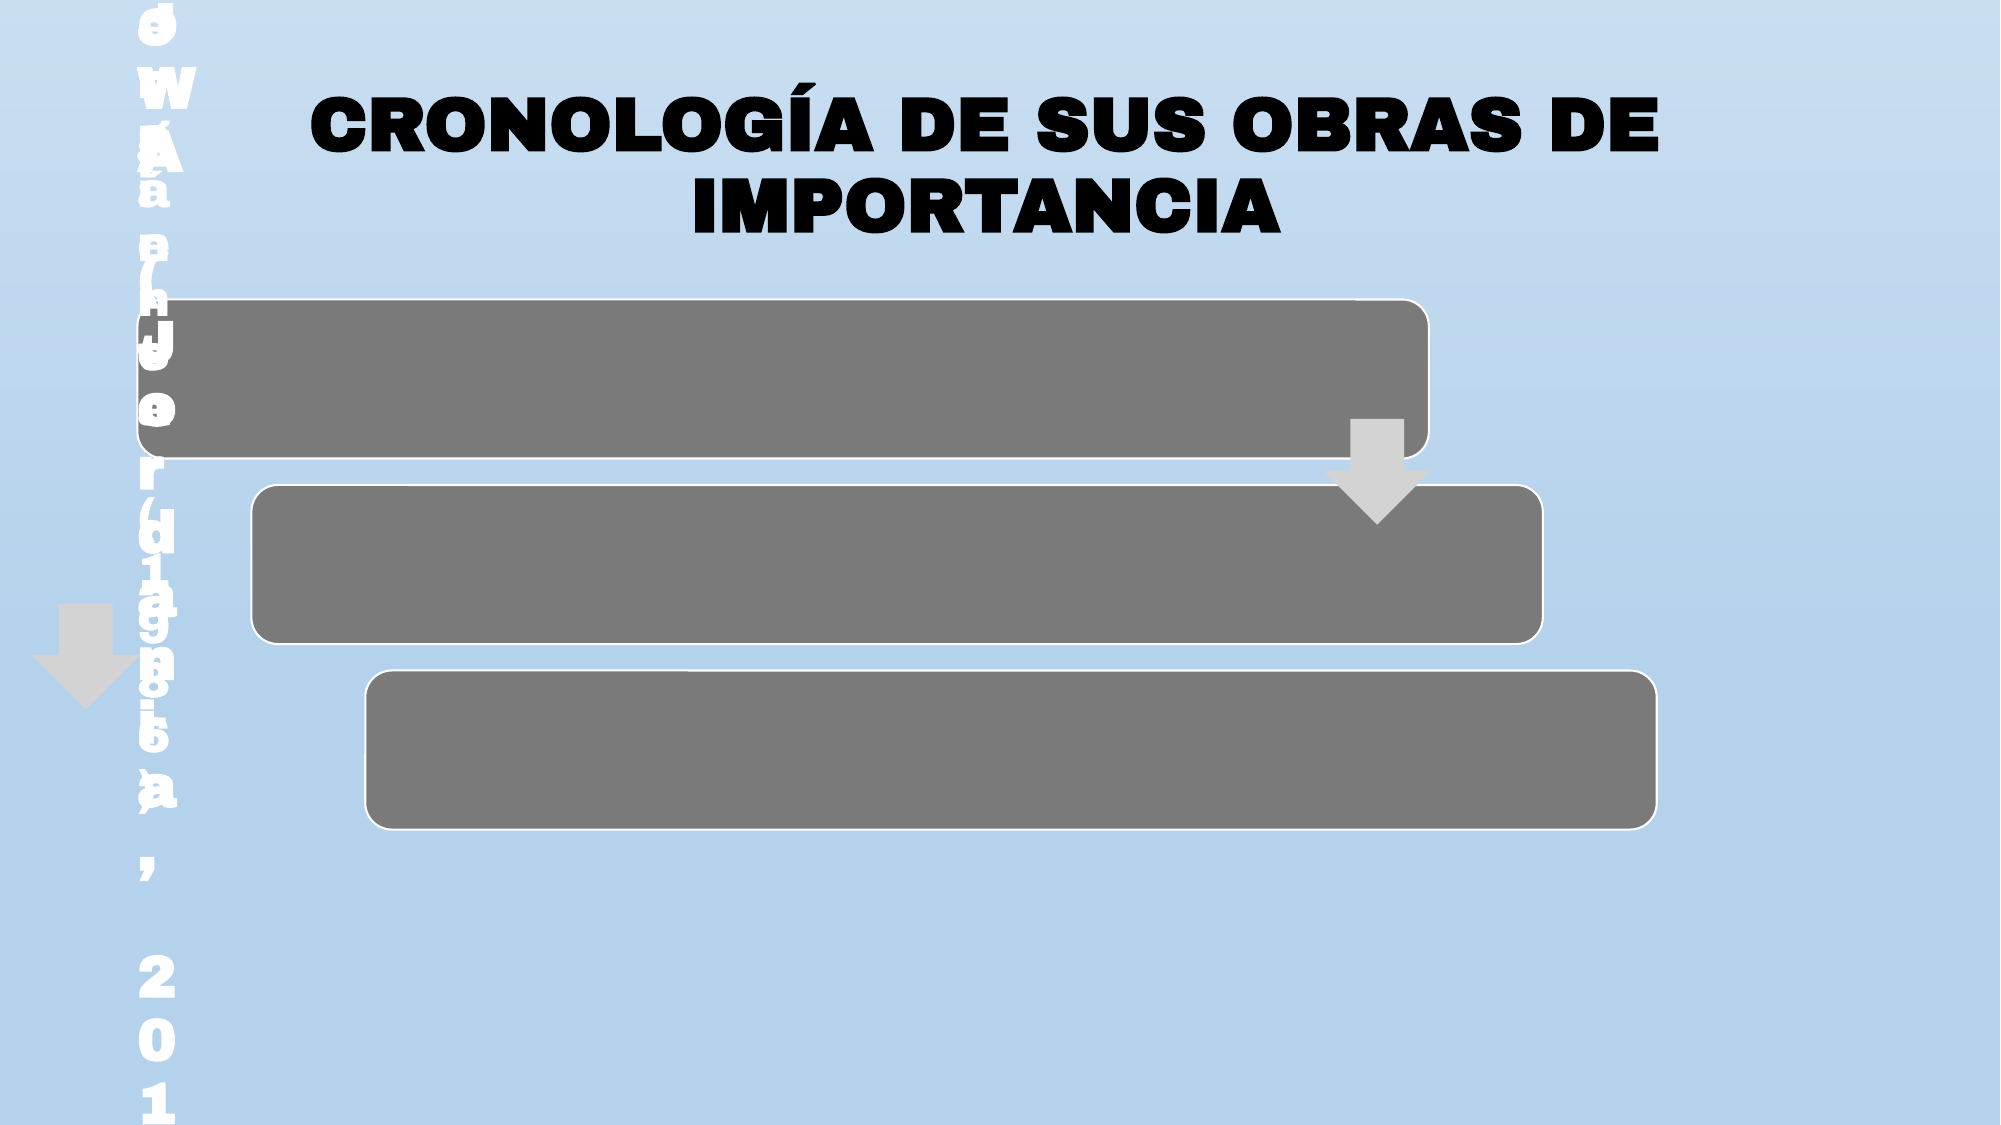

# CRONOLOGÍA DE SUS OBRAS DE IMPORTANCIA